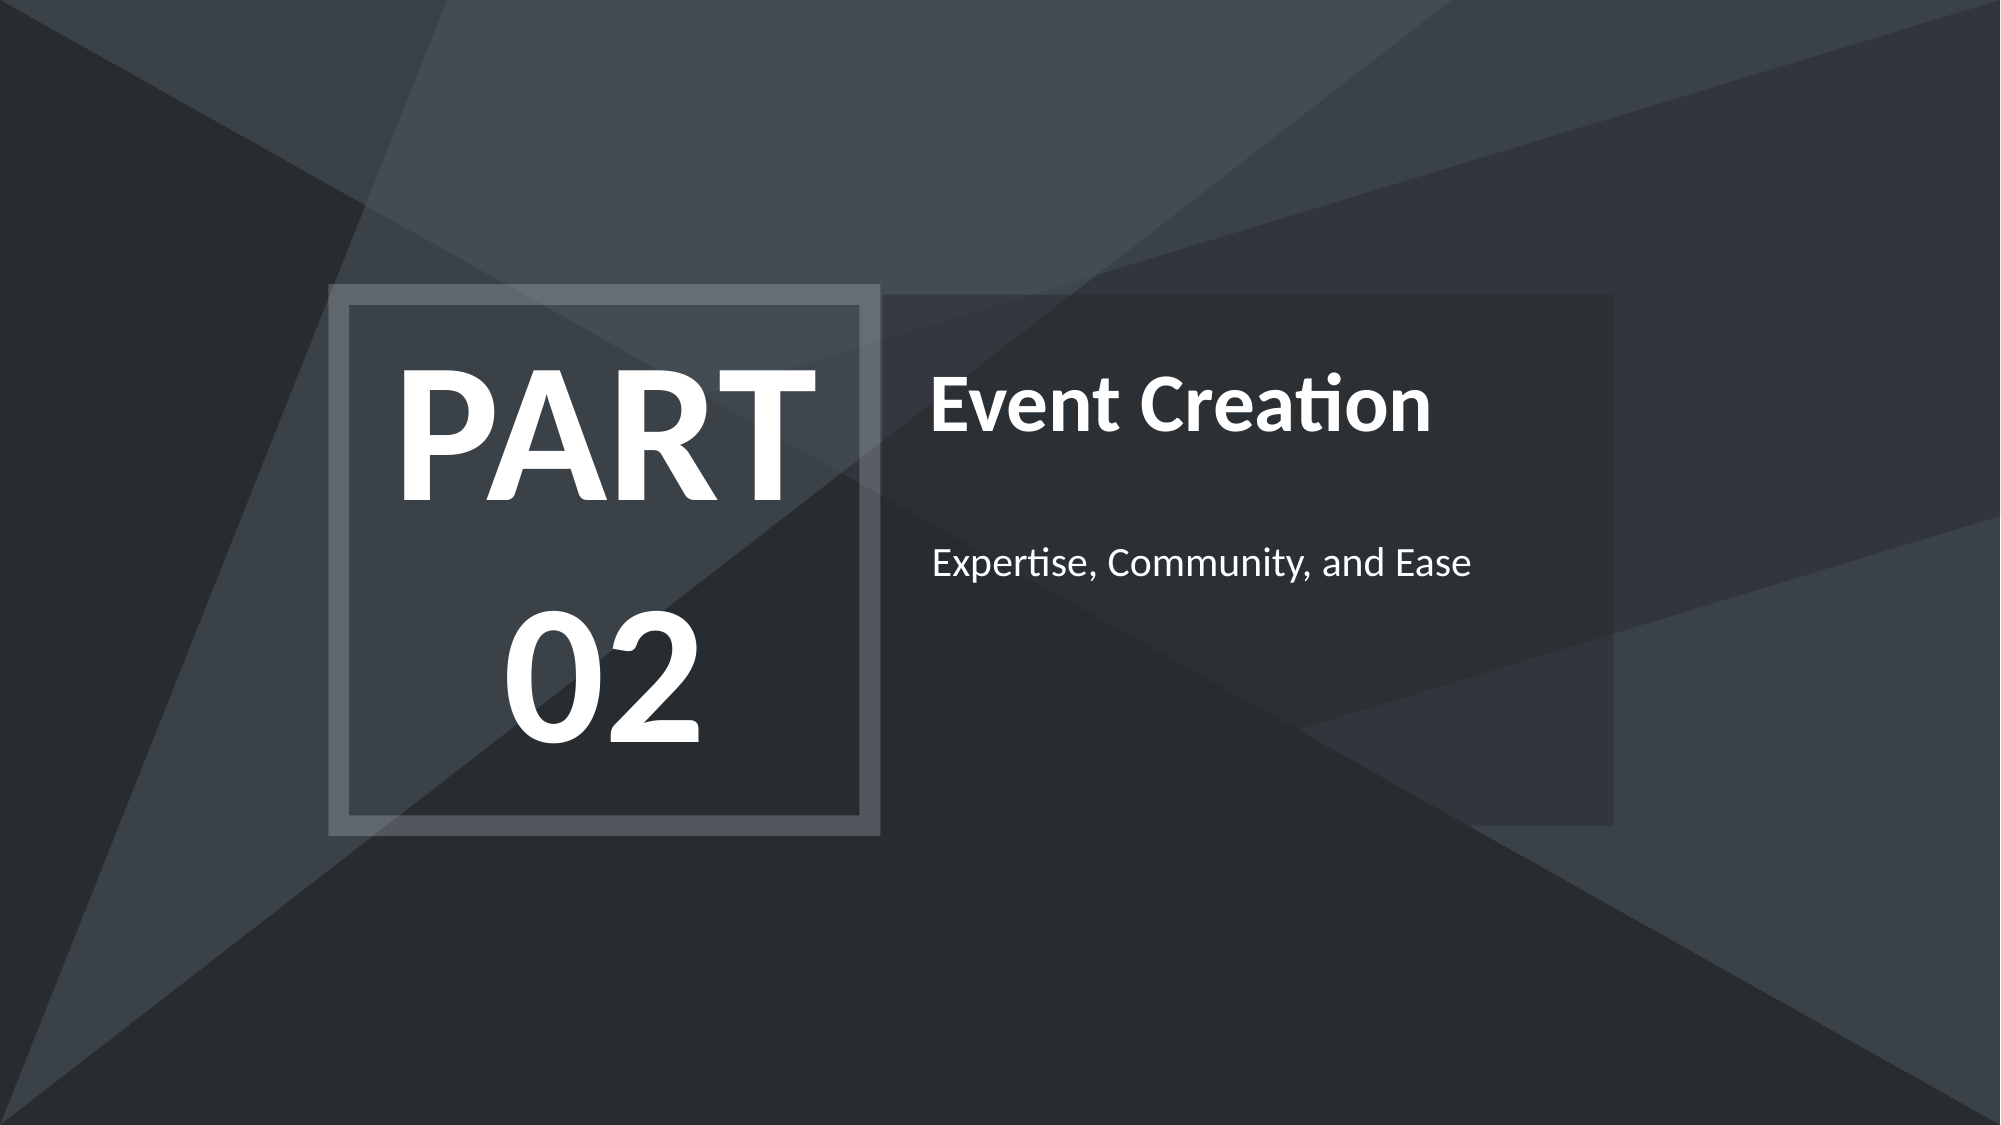

PART
Event Creation
Expertise, Community, and Ease
02